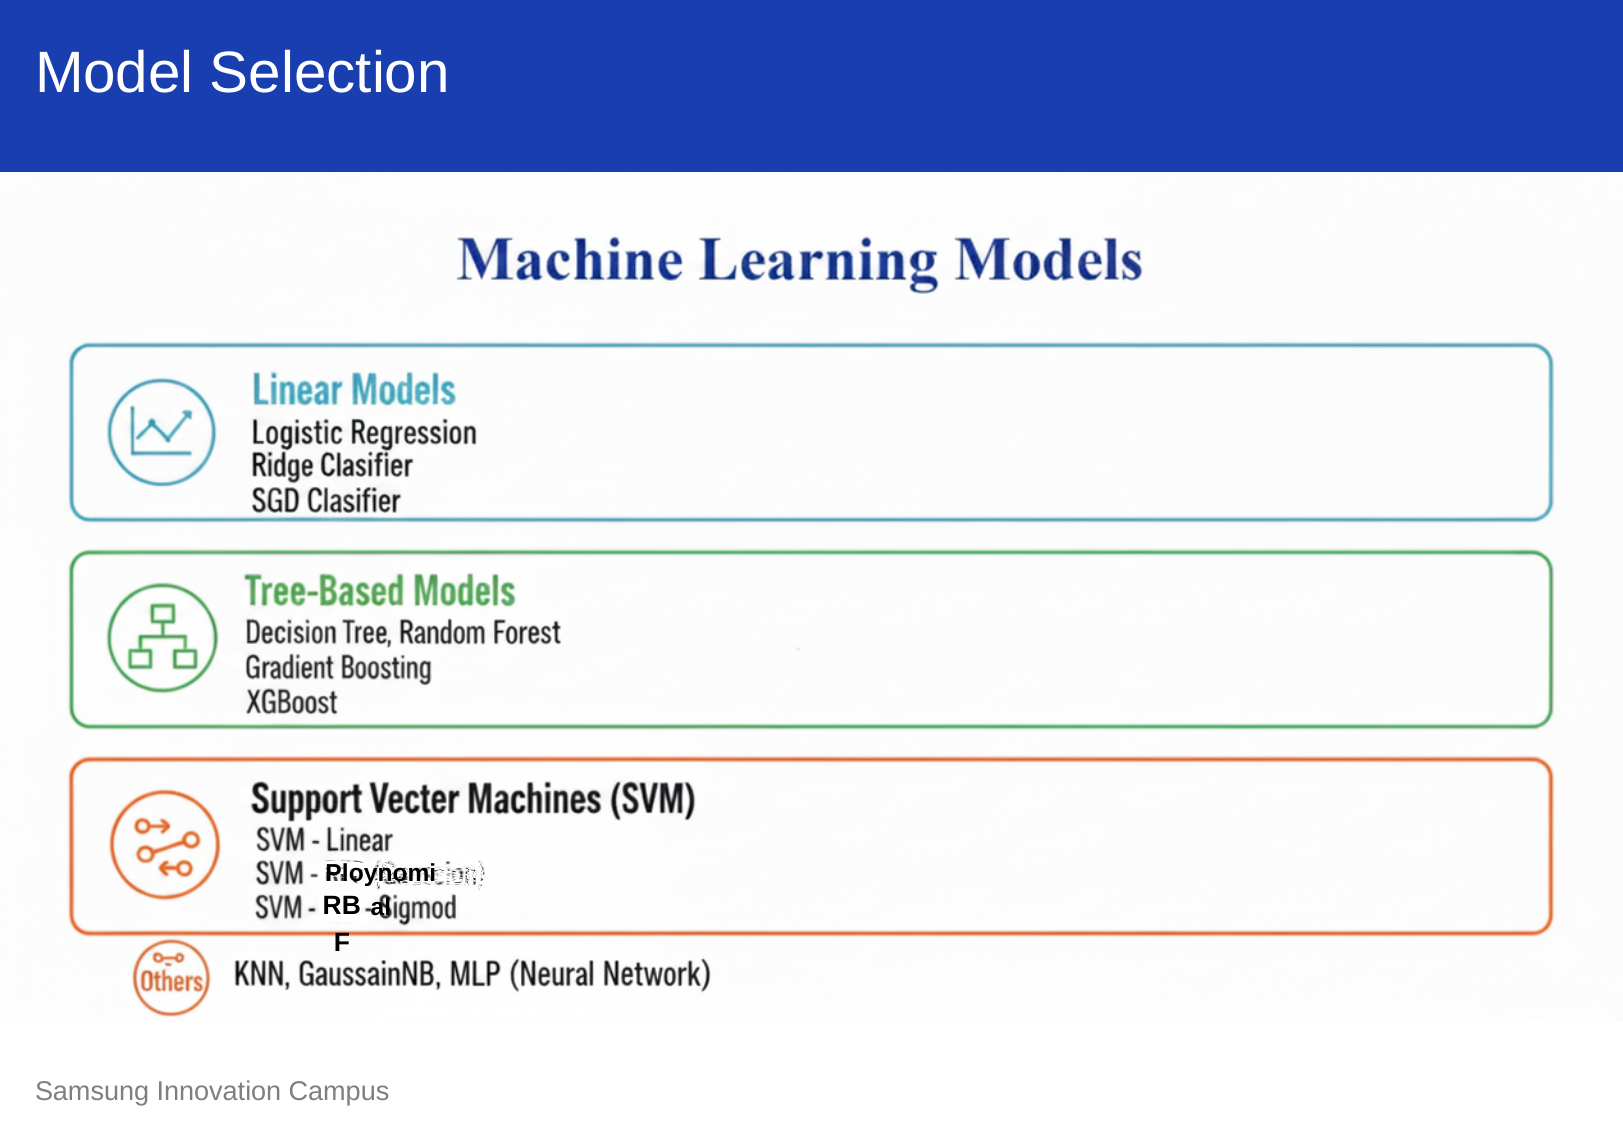

Model Selection

Ploynomial
RBF

Samsung Innovation Campus